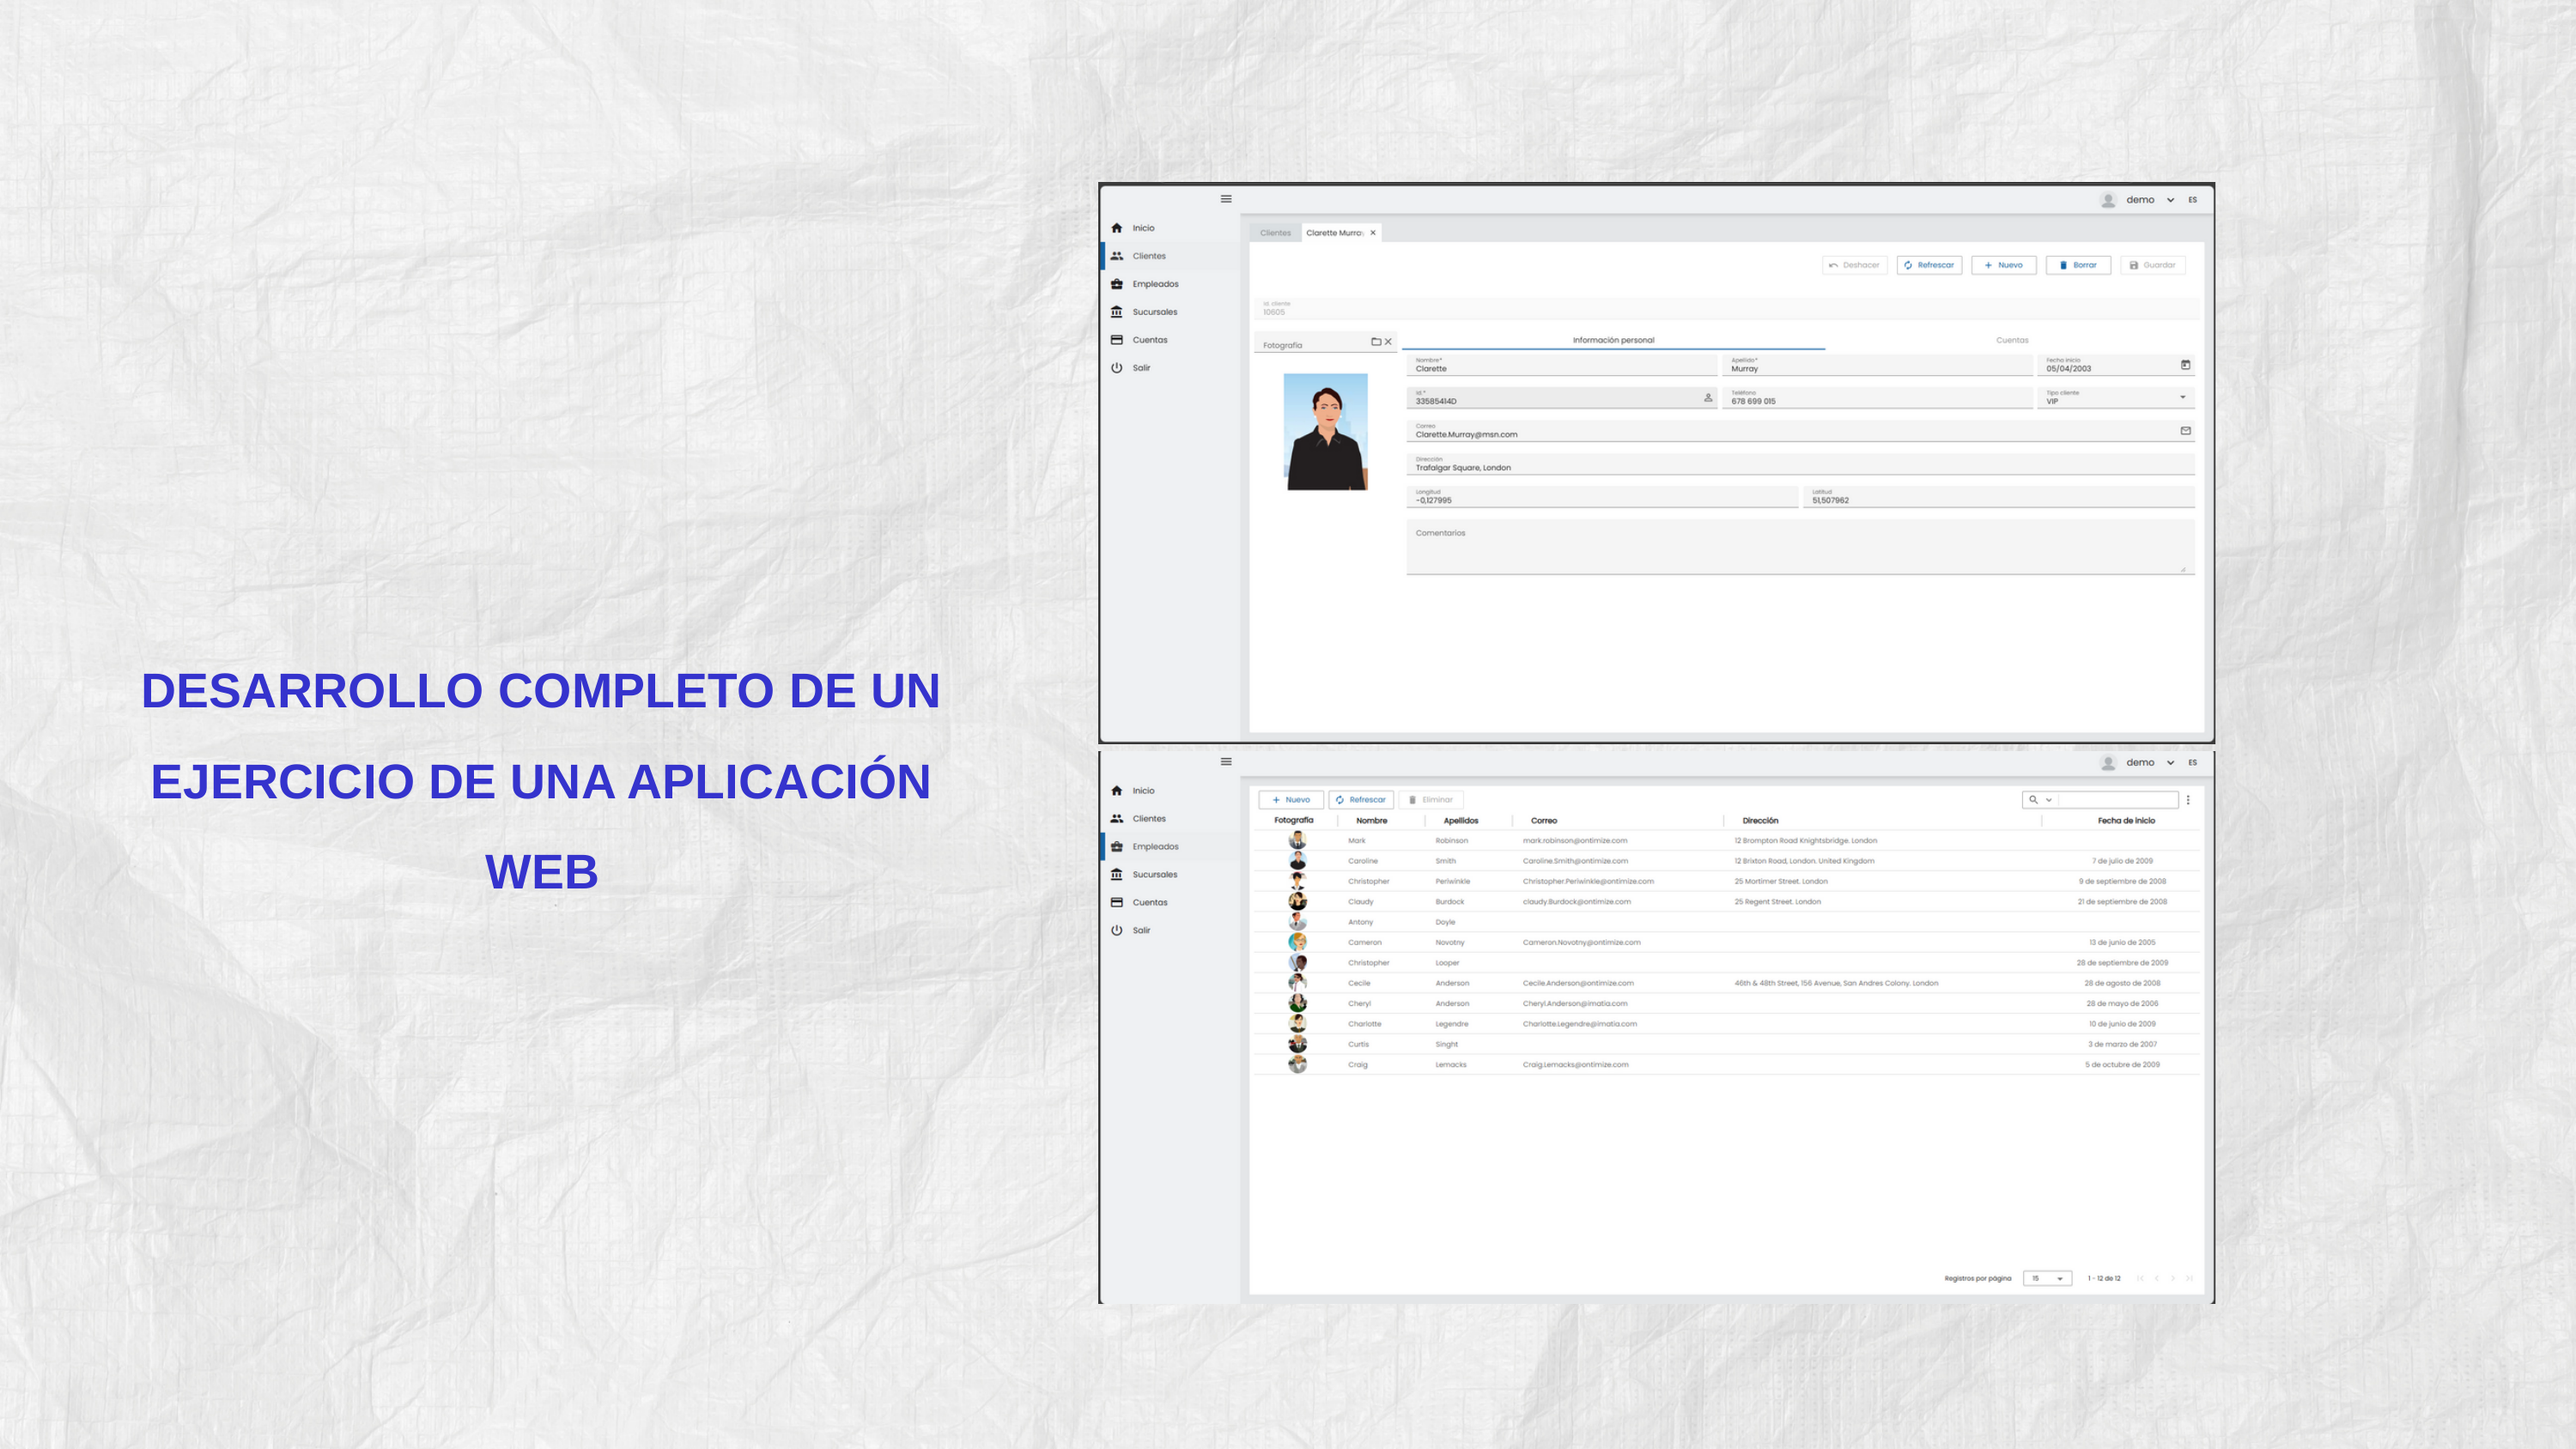

DESARROLLO COMPLETO DE UN EJERCICIO DE UNA APLICACIÓN WEB